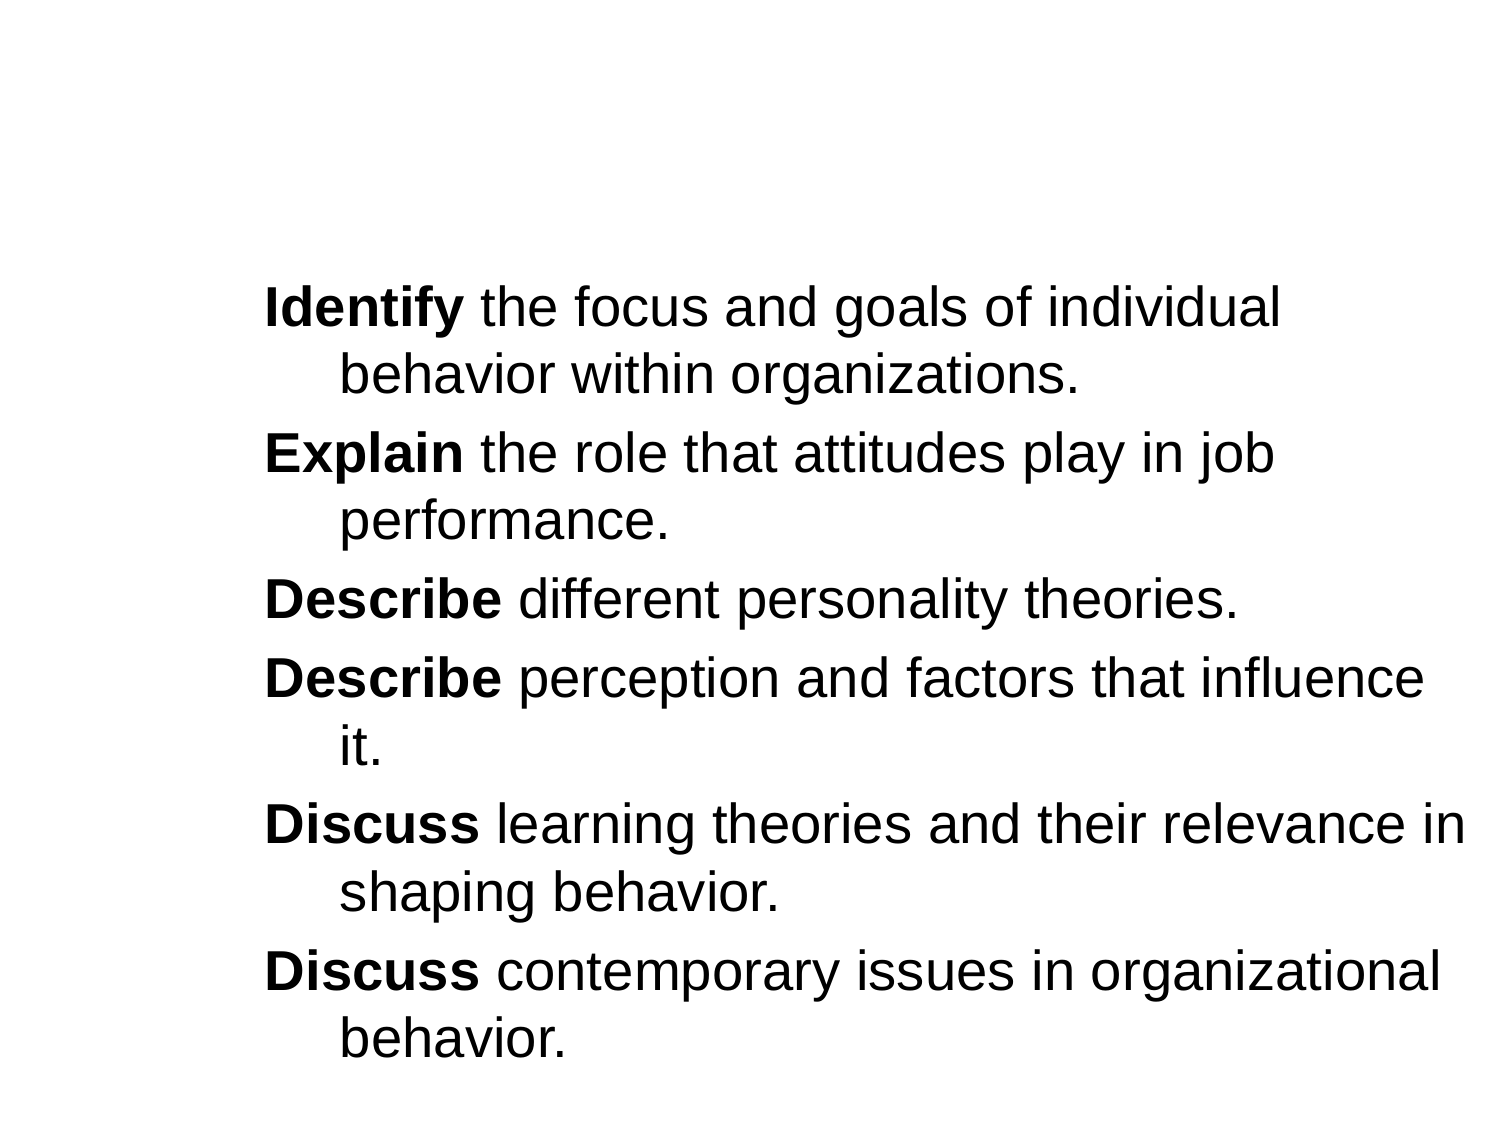

Identify the focus and goals of individual behavior within organizations.
Explain the role that attitudes play in job performance.
Describe different personality theories.
Describe perception and factors that influence it.
Discuss learning theories and their relevance in shaping behavior.
Discuss contemporary issues in organizational behavior.